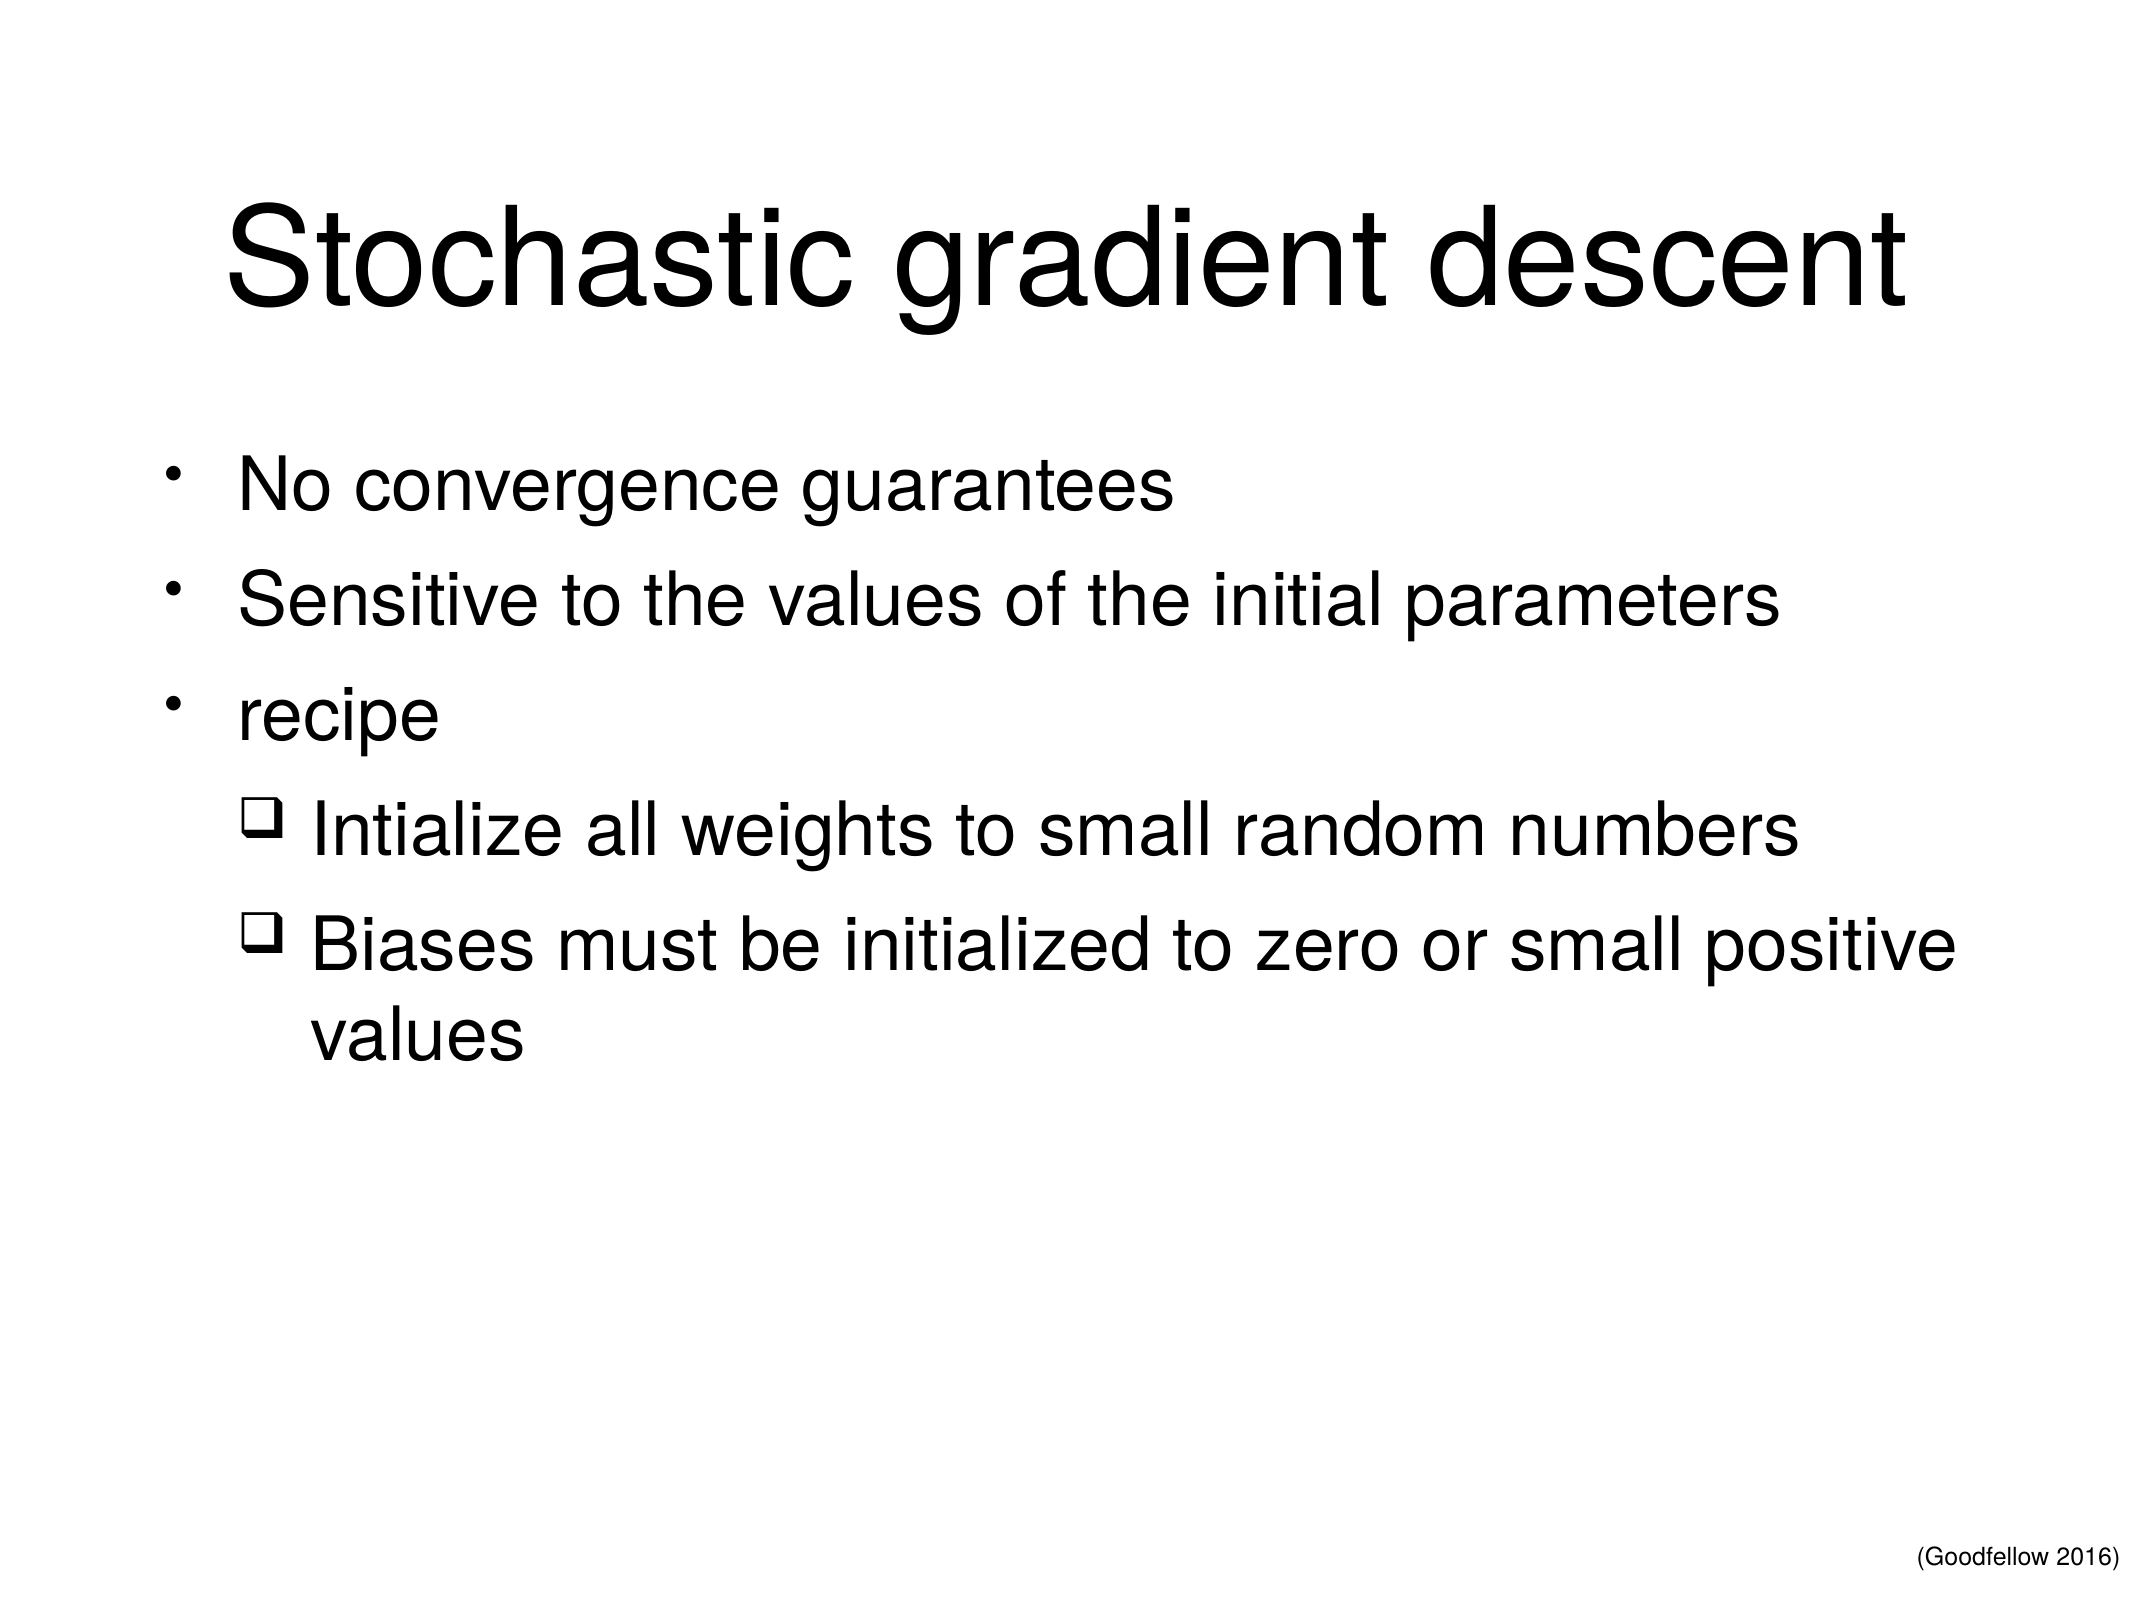

# Stochastic gradient descent
No convergence guarantees
Sensitive to the values of the initial parameters
recipe
Intialize all weights to small random numbers
Biases must be initialized to zero or small positive values